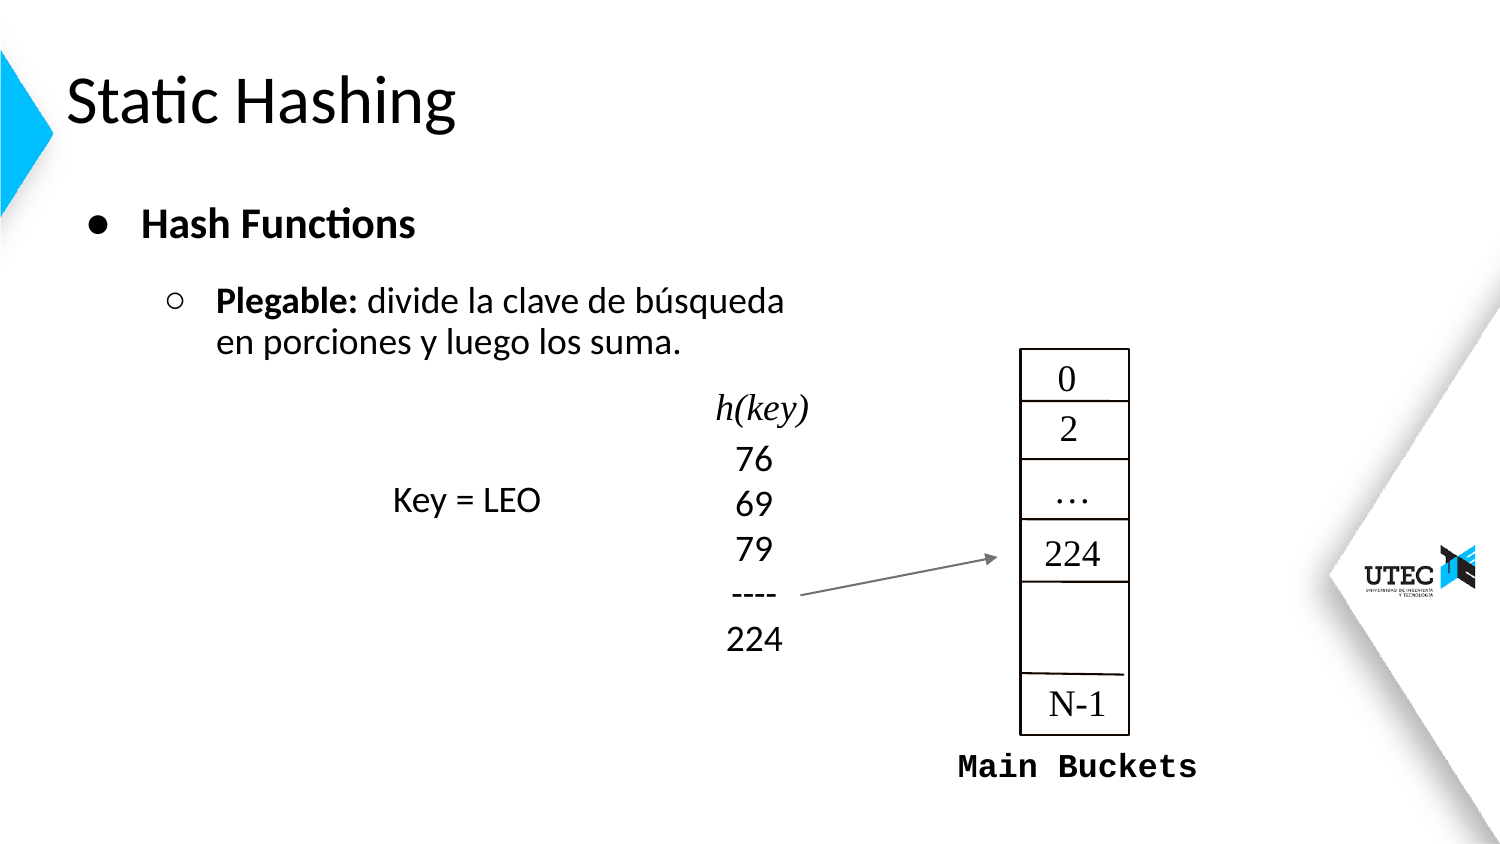

# Static Hashing
Hash Functions
Plegable: divide la clave de búsqueda en porciones y luego los suma.

0

h(key)
2

76
69
79
----
224
…

Key = LEO

224

N-1

Main Buckets